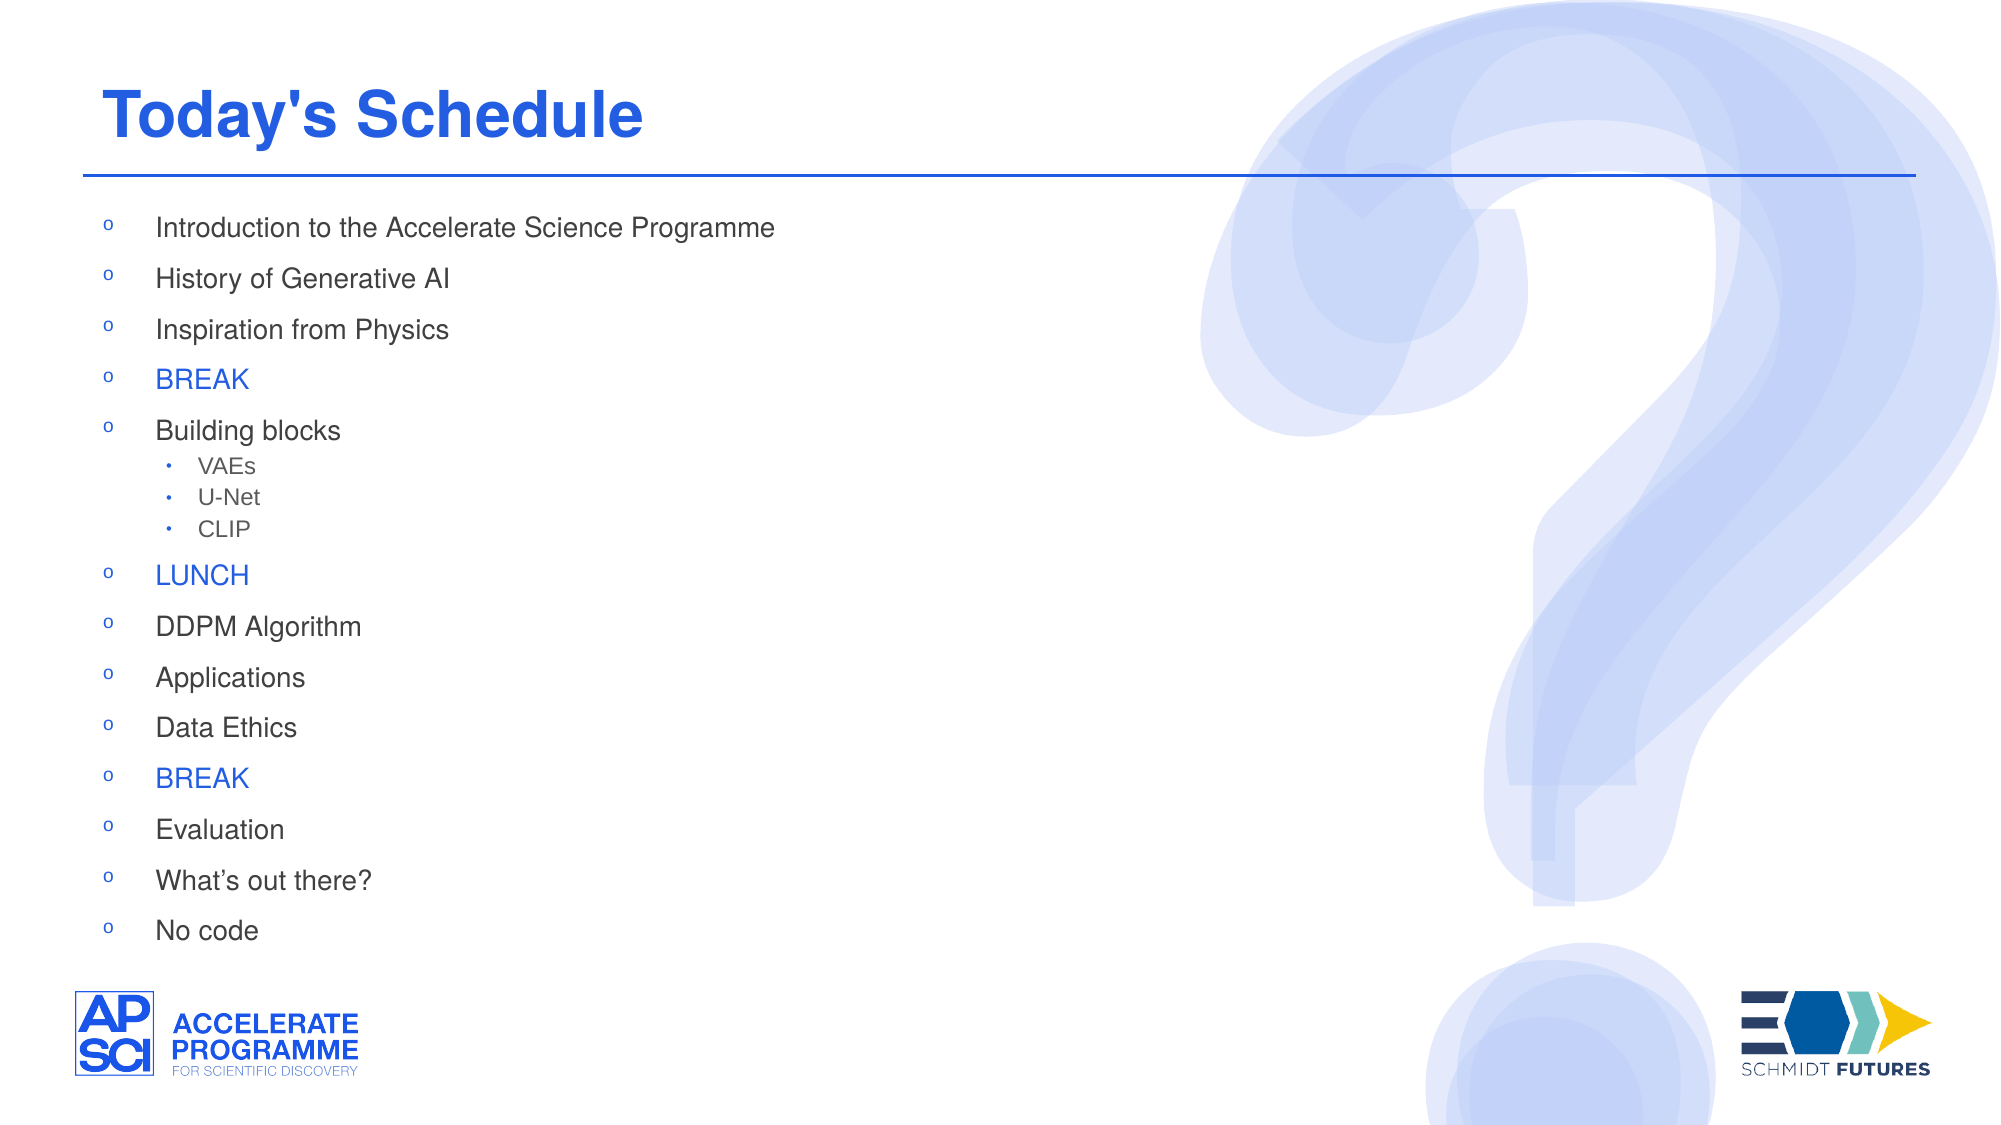

Today's Schedule
Introduction to the Accelerate Science Programme
History of Generative AI
Inspiration from Physics
BREAK
Building blocks
VAEs
U-Net
CLIP
LUNCH
DDPM Algorithm
Applications
Data Ethics
BREAK
Evaluation
What’s out there?
No code